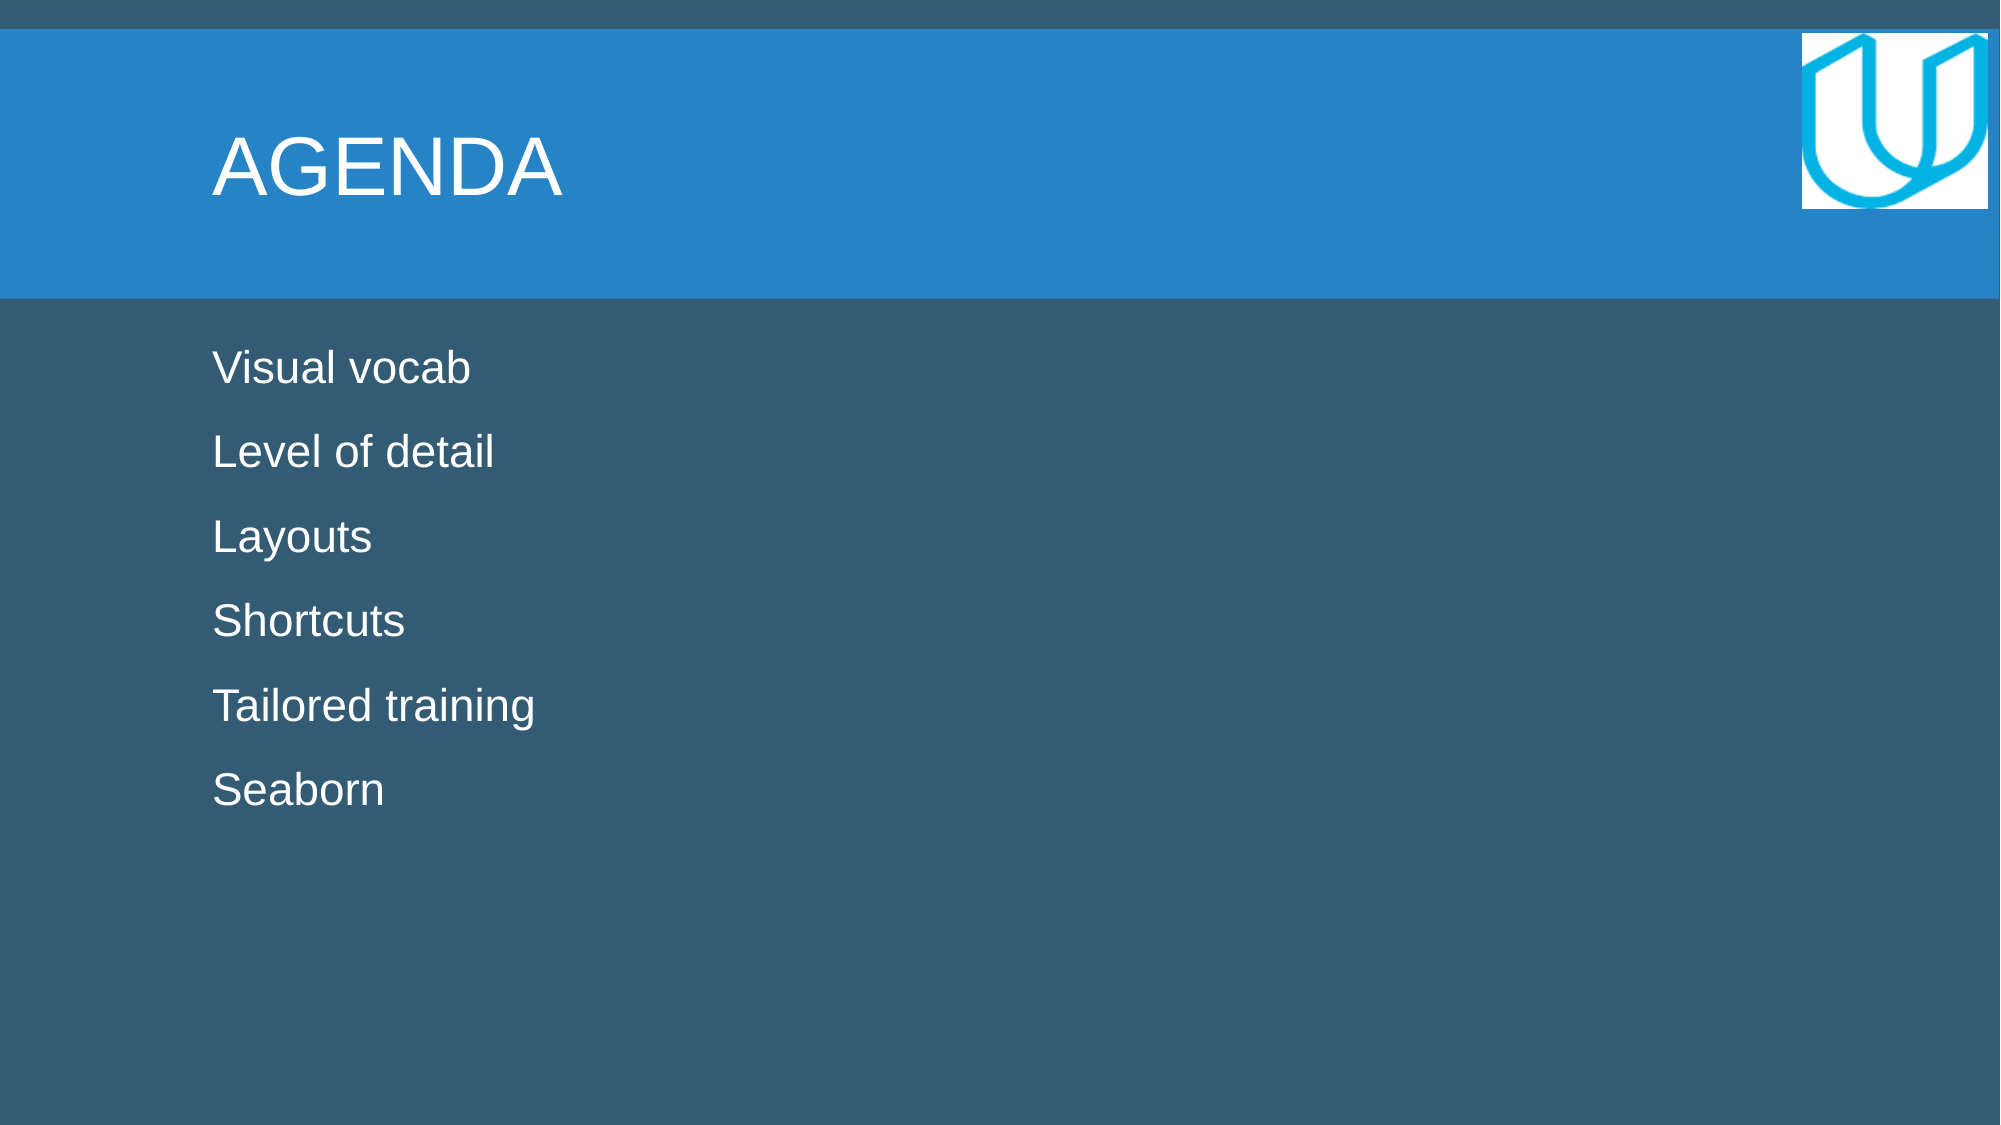

agenda
Visual vocab
Level of detail
Layouts
Shortcuts
Tailored training
Seaborn